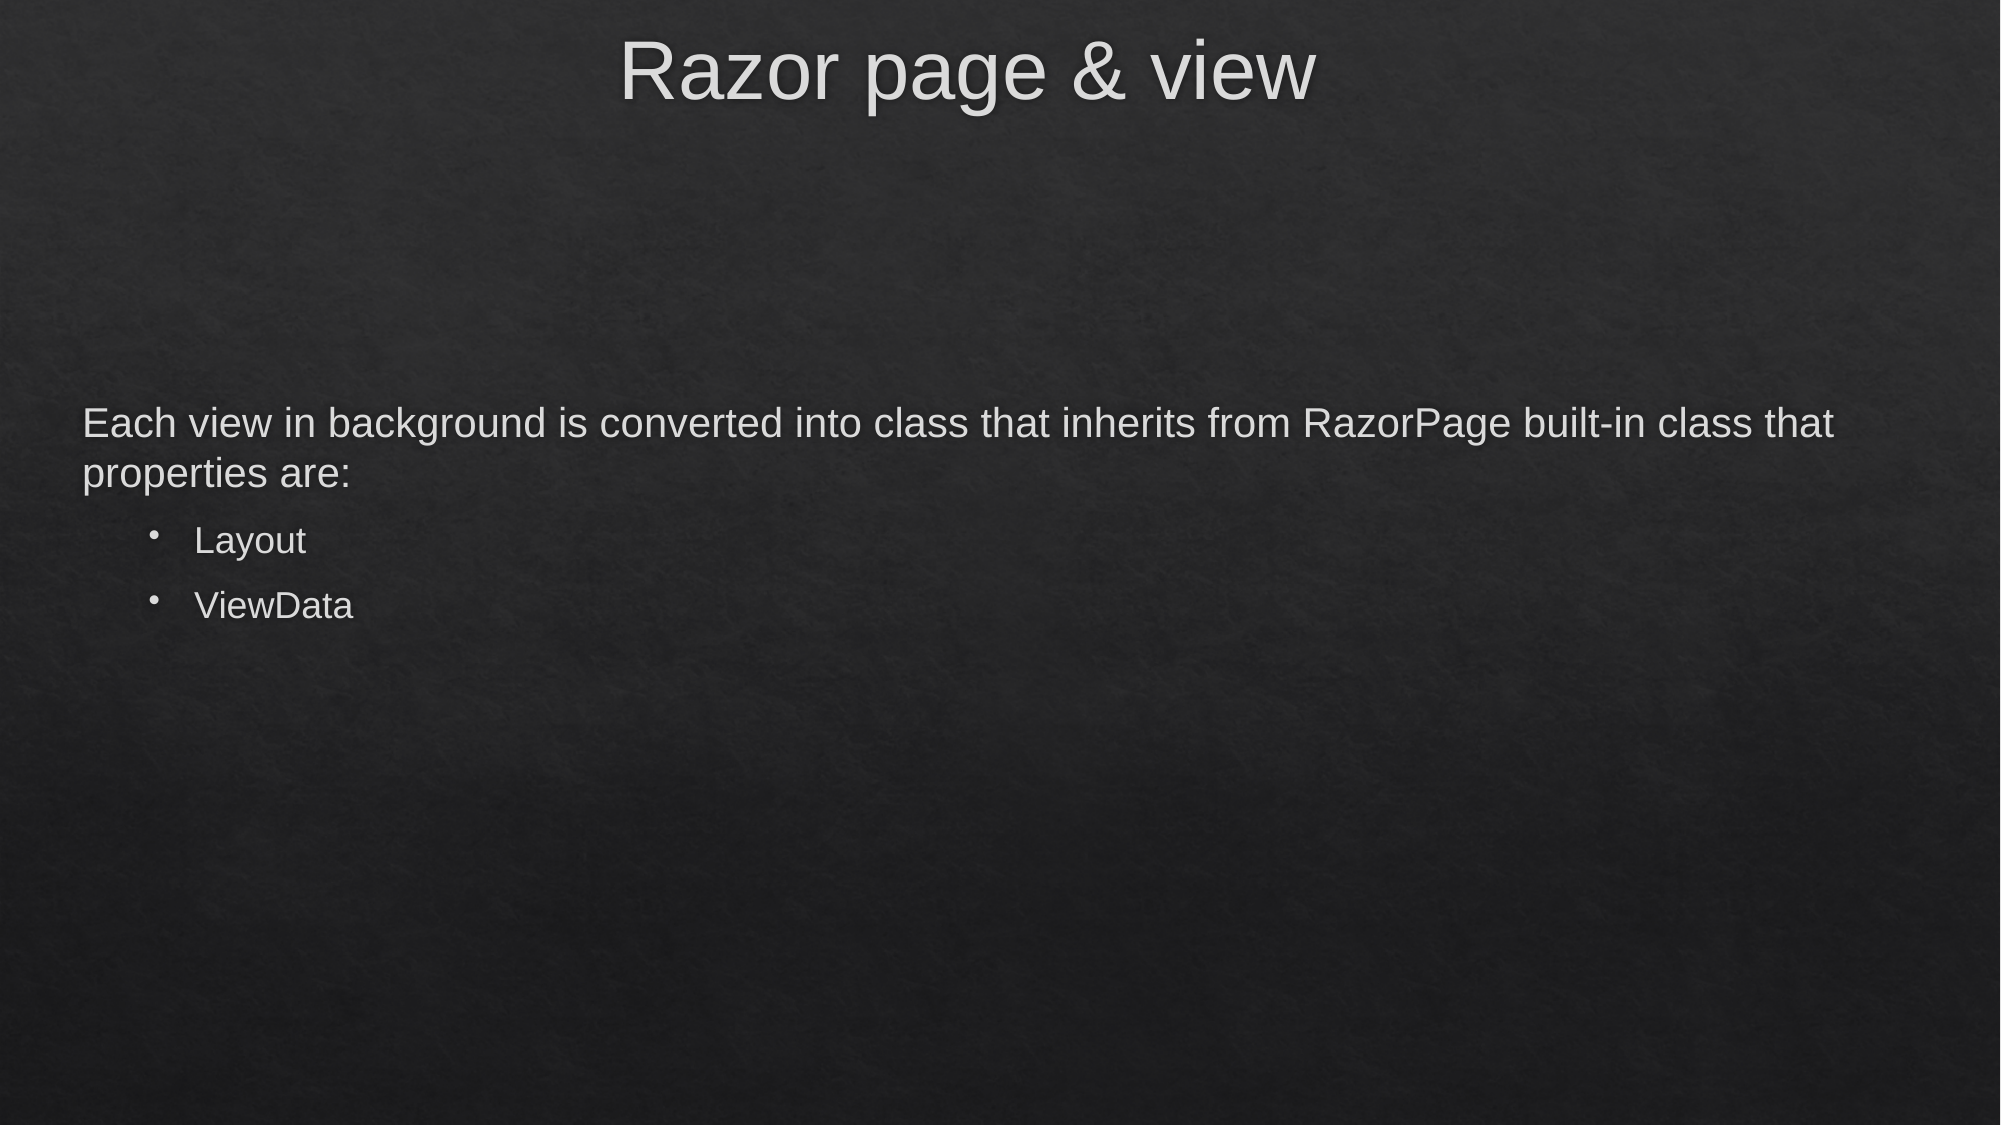

# Razor page & view
Each view in background is converted into class that inherits from RazorPage built-in class that properties are:
Layout
ViewData